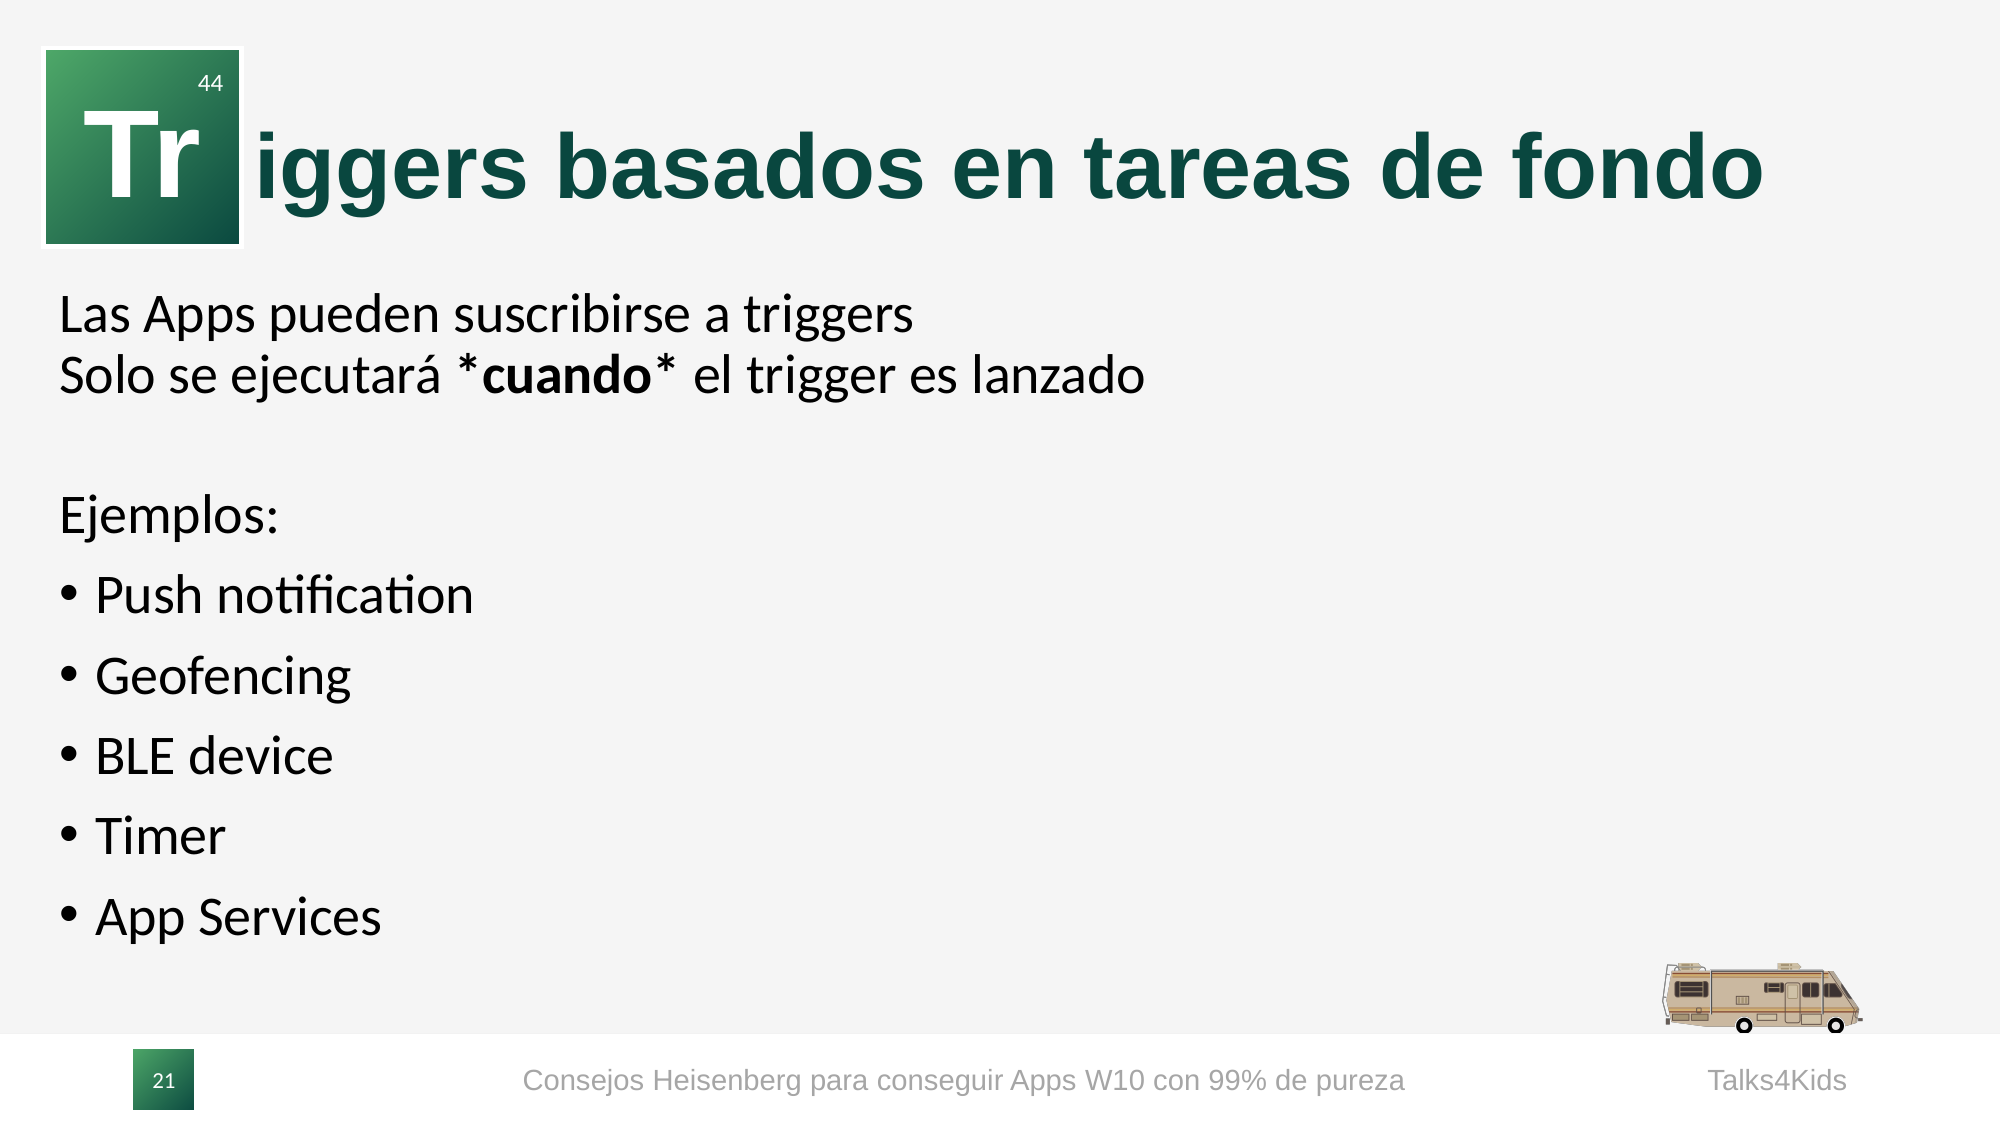

Tr
44
# iggers basados en tareas de fondo
Las Apps pueden suscribirse a triggers
Solo se ejecutará *cuando* el trigger es lanzado
Ejemplos:
Push notification
Geofencing
BLE device
Timer
App Services

Consejos Heisenberg para conseguir Apps W10 con 99% de pureza
Talks4Kids